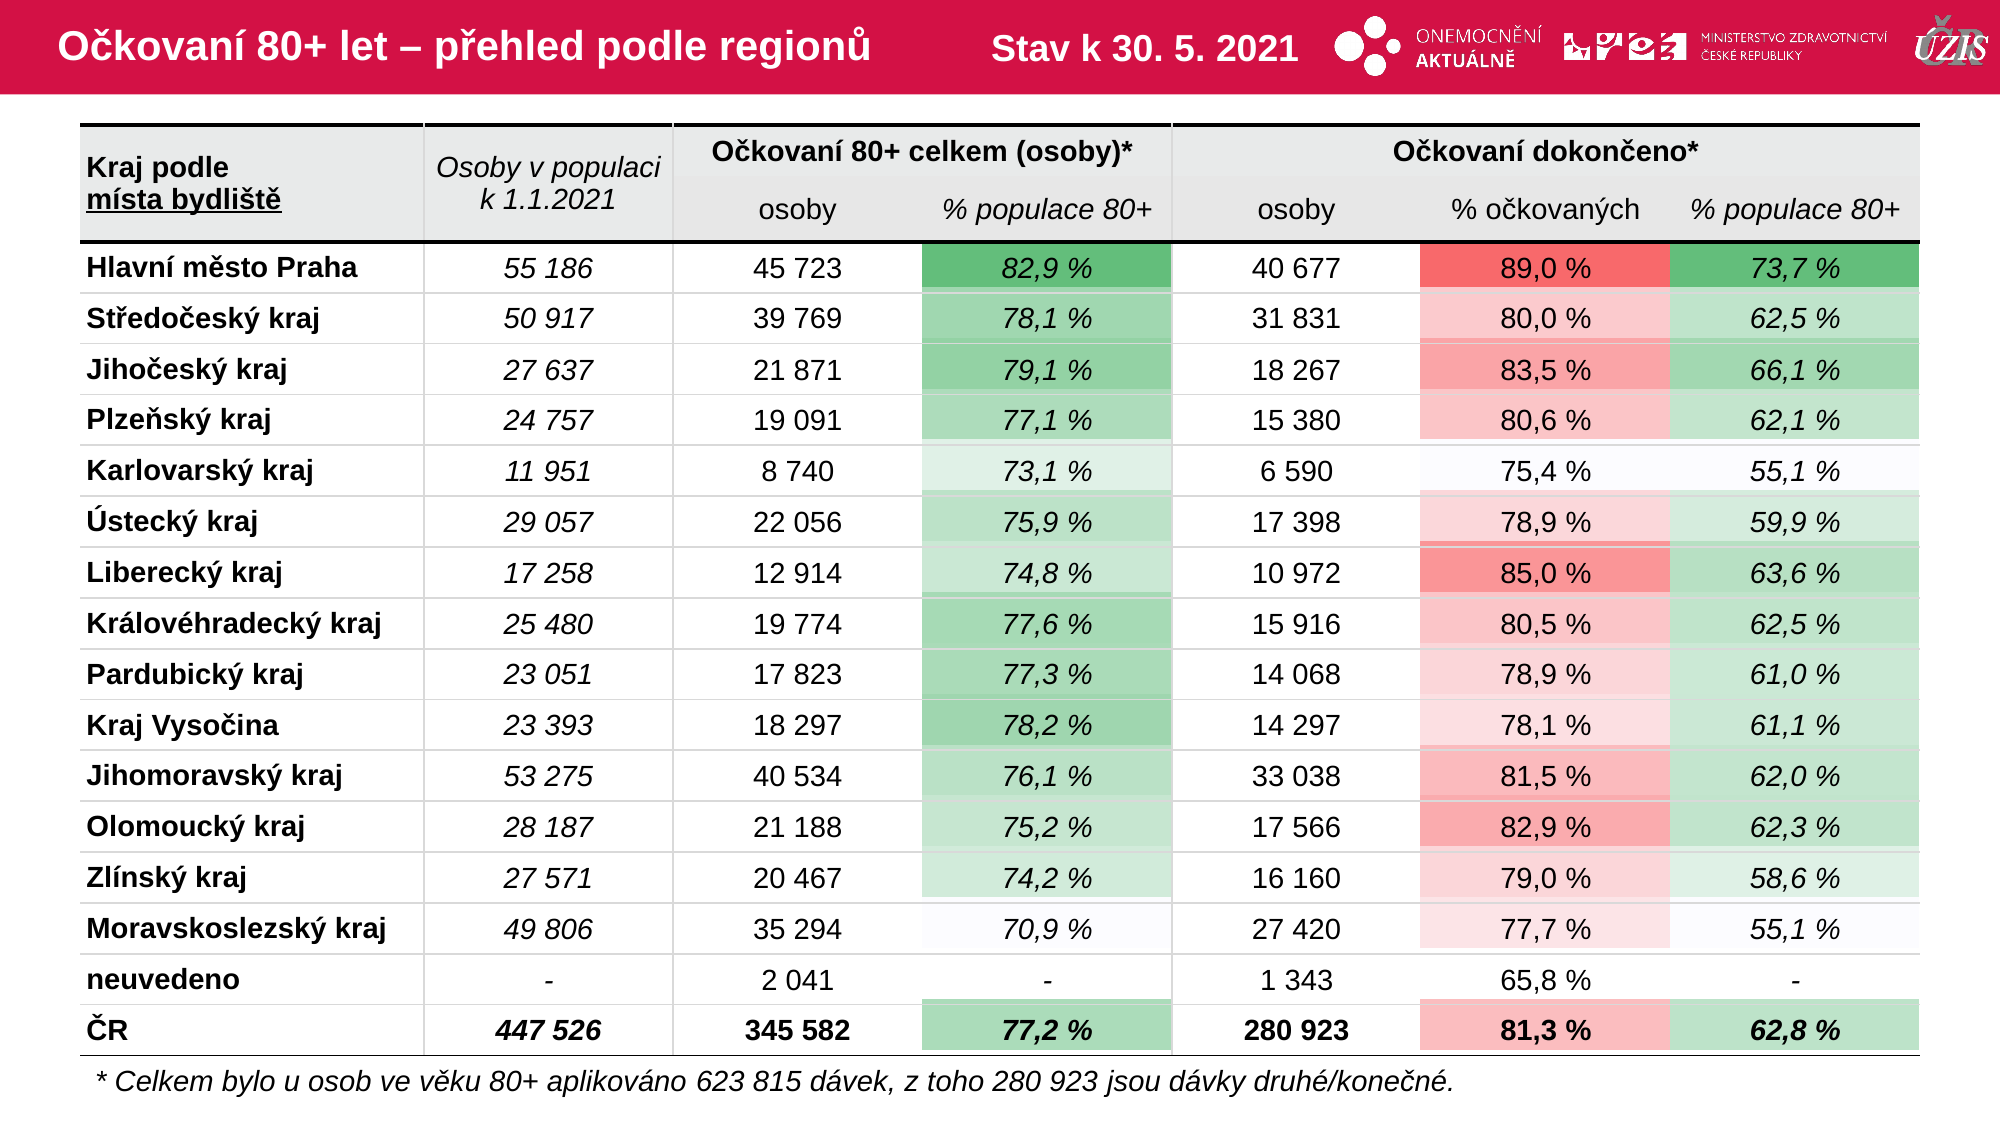

# Očkovaní 80+ let – přehled podle regionů
Stav k 30. 5. 2021
| Kraj podle místa bydliště | Osoby v populaci k 1.1.2021 | Očkovaní 80+ celkem (osoby)\* |  | Očkovaní dokončeno\* |  |  |
| --- | --- | --- | --- | --- | --- | --- |
|  |  | osoby | % populace 80+ | osoby | % očkovaných | % populace 80+ |
| Hlavní město Praha | 55 186 | 45 723 | 82,9 % | 40 677 | 89,0 % | 73,7 % |
| Středočeský kraj | 50 917 | 39 769 | 78,1 % | 31 831 | 80,0 % | 62,5 % |
| Jihočeský kraj | 27 637 | 21 871 | 79,1 % | 18 267 | 83,5 % | 66,1 % |
| Plzeňský kraj | 24 757 | 19 091 | 77,1 % | 15 380 | 80,6 % | 62,1 % |
| Karlovarský kraj | 11 951 | 8 740 | 73,1 % | 6 590 | 75,4 % | 55,1 % |
| Ústecký kraj | 29 057 | 22 056 | 75,9 % | 17 398 | 78,9 % | 59,9 % |
| Liberecký kraj | 17 258 | 12 914 | 74,8 % | 10 972 | 85,0 % | 63,6 % |
| Královéhradecký kraj | 25 480 | 19 774 | 77,6 % | 15 916 | 80,5 % | 62,5 % |
| Pardubický kraj | 23 051 | 17 823 | 77,3 % | 14 068 | 78,9 % | 61,0 % |
| Kraj Vysočina | 23 393 | 18 297 | 78,2 % | 14 297 | 78,1 % | 61,1 % |
| Jihomoravský kraj | 53 275 | 40 534 | 76,1 % | 33 038 | 81,5 % | 62,0 % |
| Olomoucký kraj | 28 187 | 21 188 | 75,2 % | 17 566 | 82,9 % | 62,3 % |
| Zlínský kraj | 27 571 | 20 467 | 74,2 % | 16 160 | 79,0 % | 58,6 % |
| Moravskoslezský kraj | 49 806 | 35 294 | 70,9 % | 27 420 | 77,7 % | 55,1 % |
| neuvedeno | - | 2 041 | - | 1 343 | 65,8 % | - |
| ČR | 447 526 | 345 582 | 77,2 % | 280 923 | 81,3 % | 62,8 % |
|  |  |  |  |  |  |
| --- | --- | --- | --- | --- | --- |
|  |  |  |  |  |  |
|  |  |  |  |  |  |
|  |  |  |  |  |  |
|  |  |  |  |  |  |
|  |  |  |  |  |  |
|  |  |  |  |  |  |
|  |  |  |  |  |  |
|  |  |  |  |  |  |
|  |  |  |  |  |  |
|  |  |  |  |  |  |
|  |  |  |  |  |  |
|  |  |  |  |  |  |
|  |  |  |  |  |  |
|  |  |  |  |  |  |
|  |  |  |  |  |  |
* Celkem bylo u osob ve věku 80+ aplikováno 623 815 dávek, z toho 280 923 jsou dávky druhé/konečné.